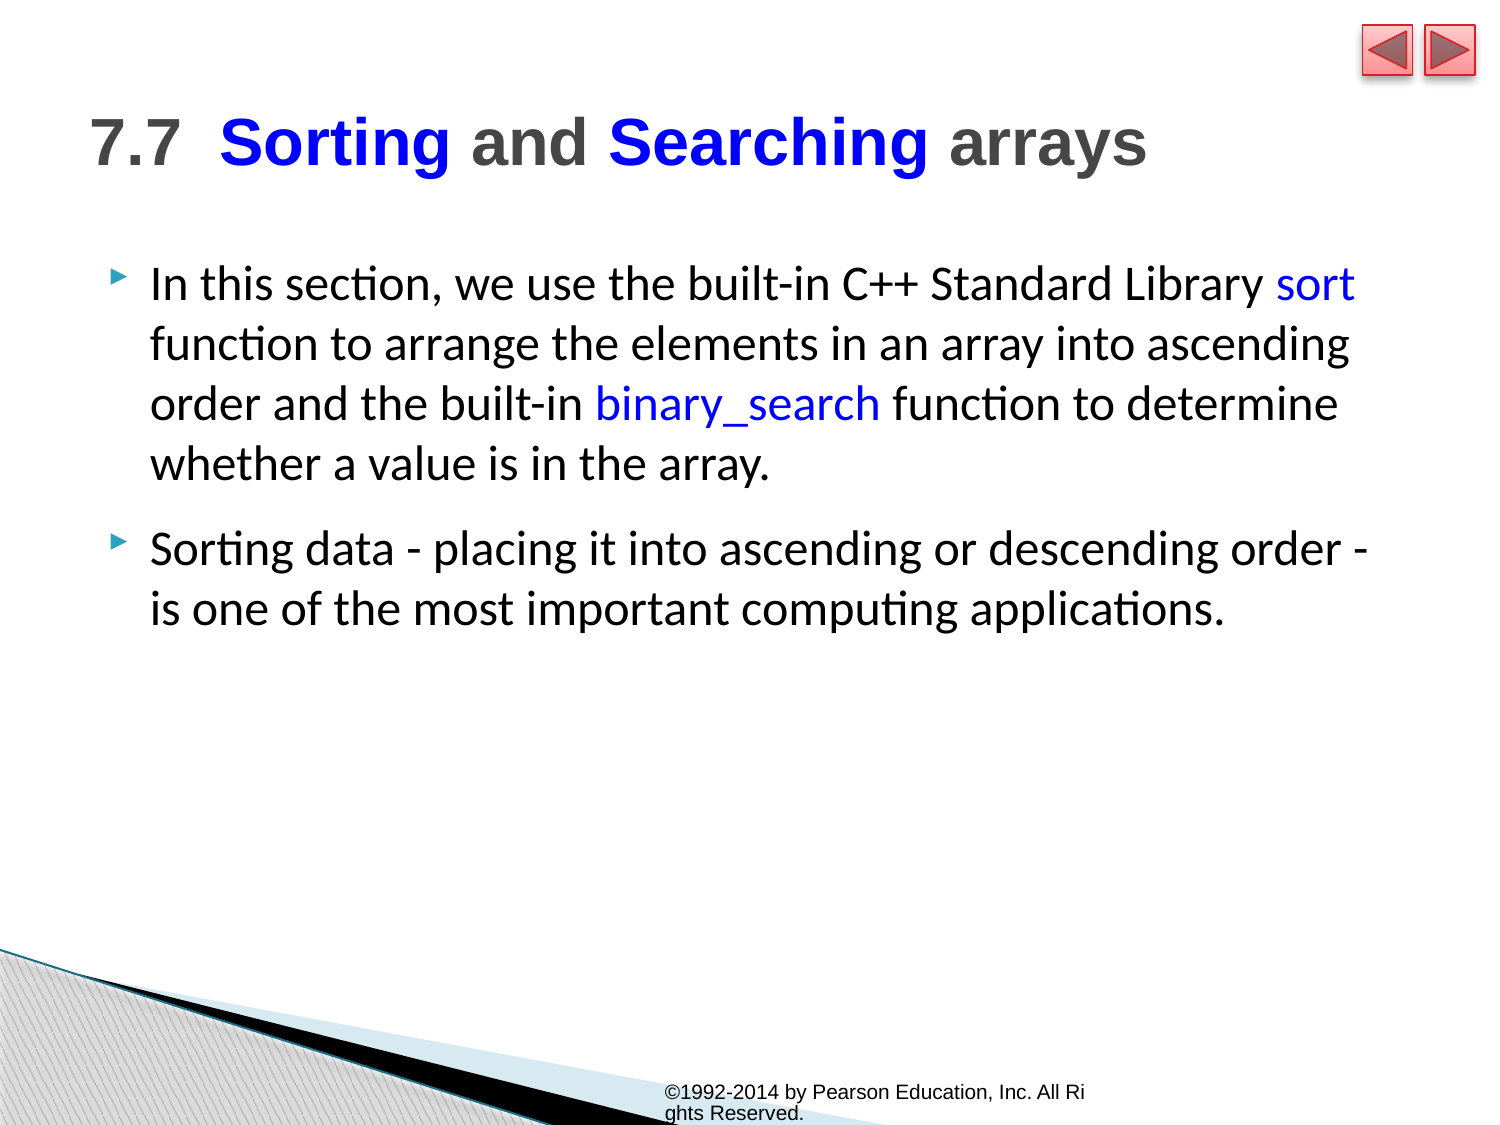

# 7.7  Sorting and Searching arrays
In this section, we use the built-in C++ Standard Library sort function to arrange the elements in an array into ascending order and the built-in binary_search function to determine whether a value is in the array.
Sorting data - placing it into ascending or descending order - is one of the most important computing applications.
©1992-2014 by Pearson Education, Inc. All Rights Reserved.